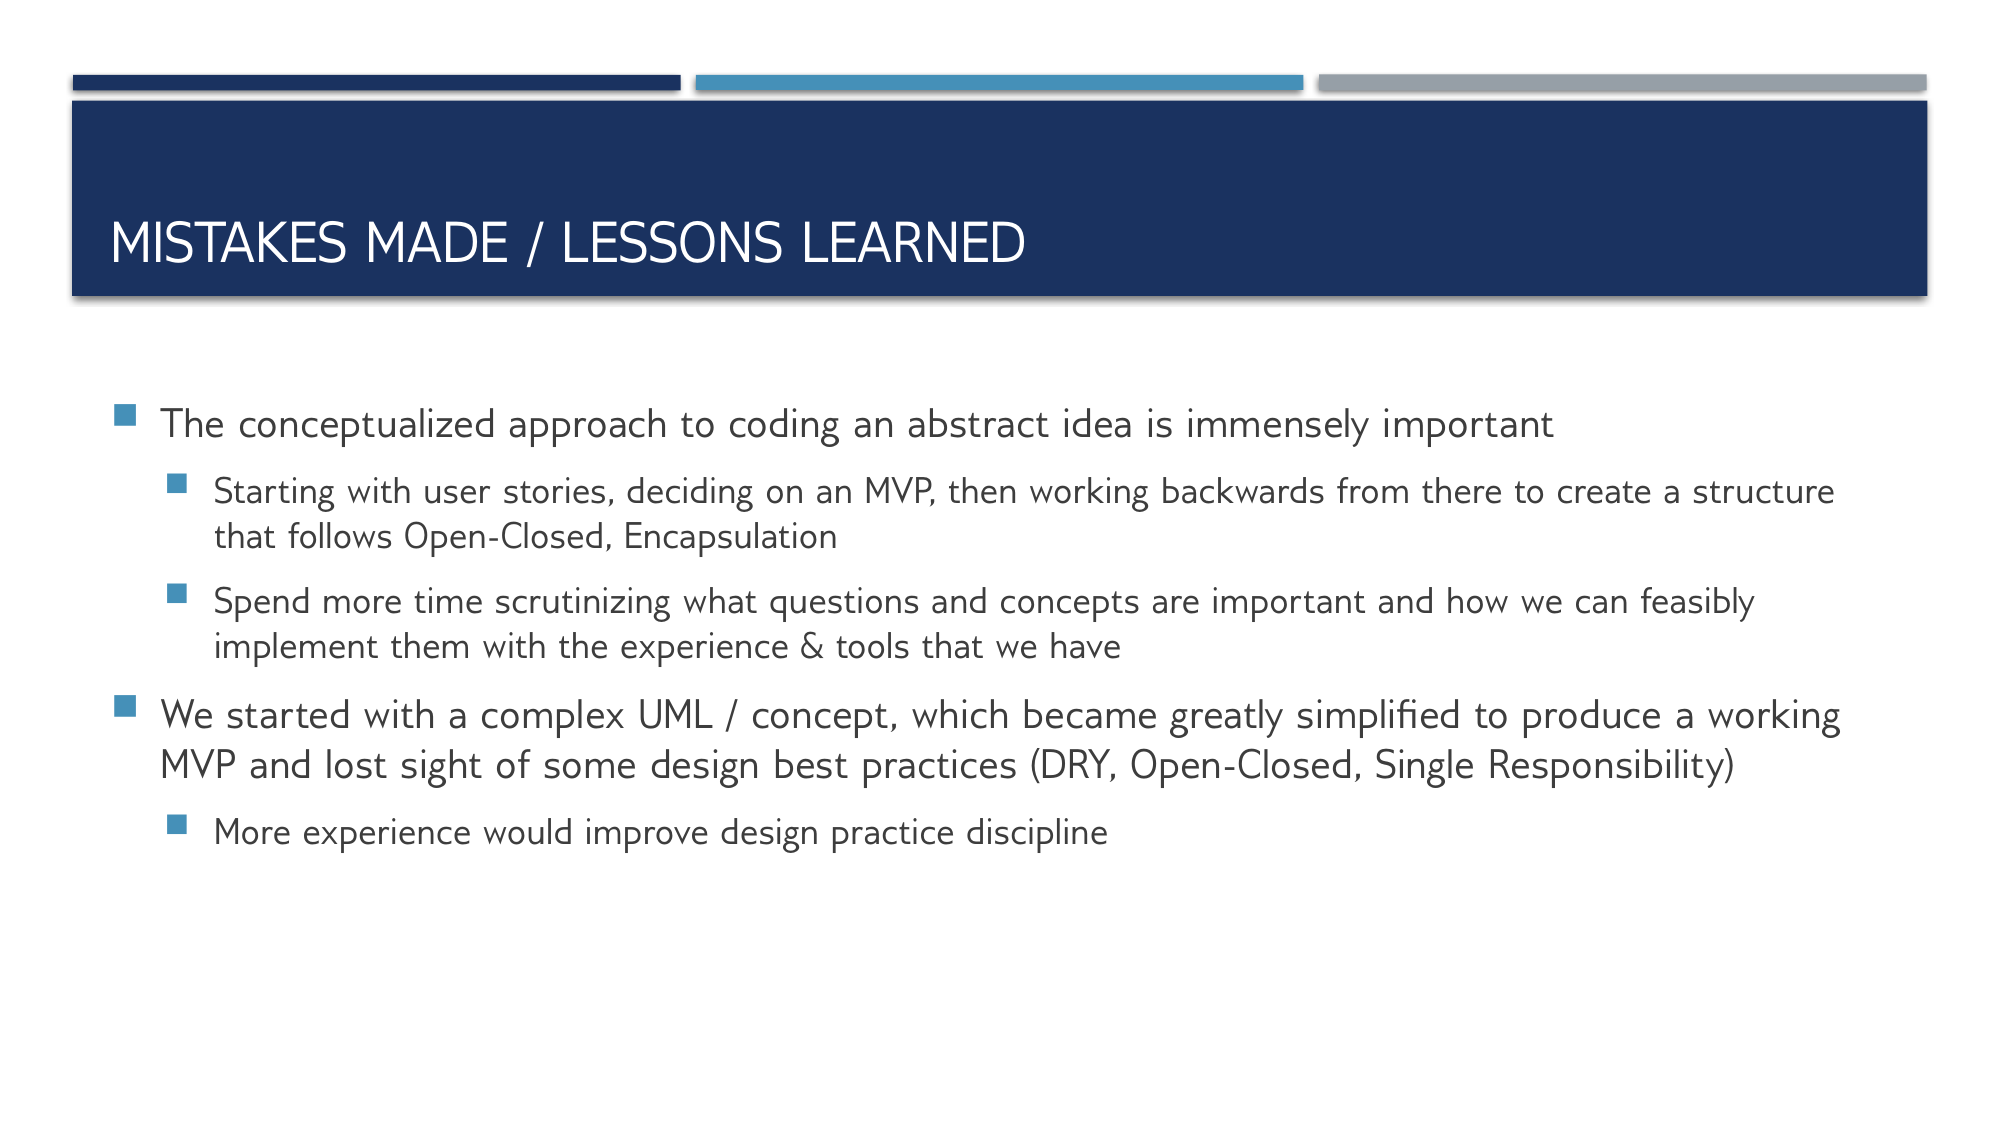

# Mistakes made / lessons learned
The conceptualized approach to coding an abstract idea is immensely important
Starting with user stories, deciding on an MVP, then working backwards from there to create a structure that follows Open-Closed, Encapsulation
Spend more time scrutinizing what questions and concepts are important and how we can feasibly implement them with the experience & tools that we have
We started with a complex UML / concept, which became greatly simplified to produce a working MVP and lost sight of some design best practices (DRY, Open-Closed, Single Responsibility)
More experience would improve design practice discipline